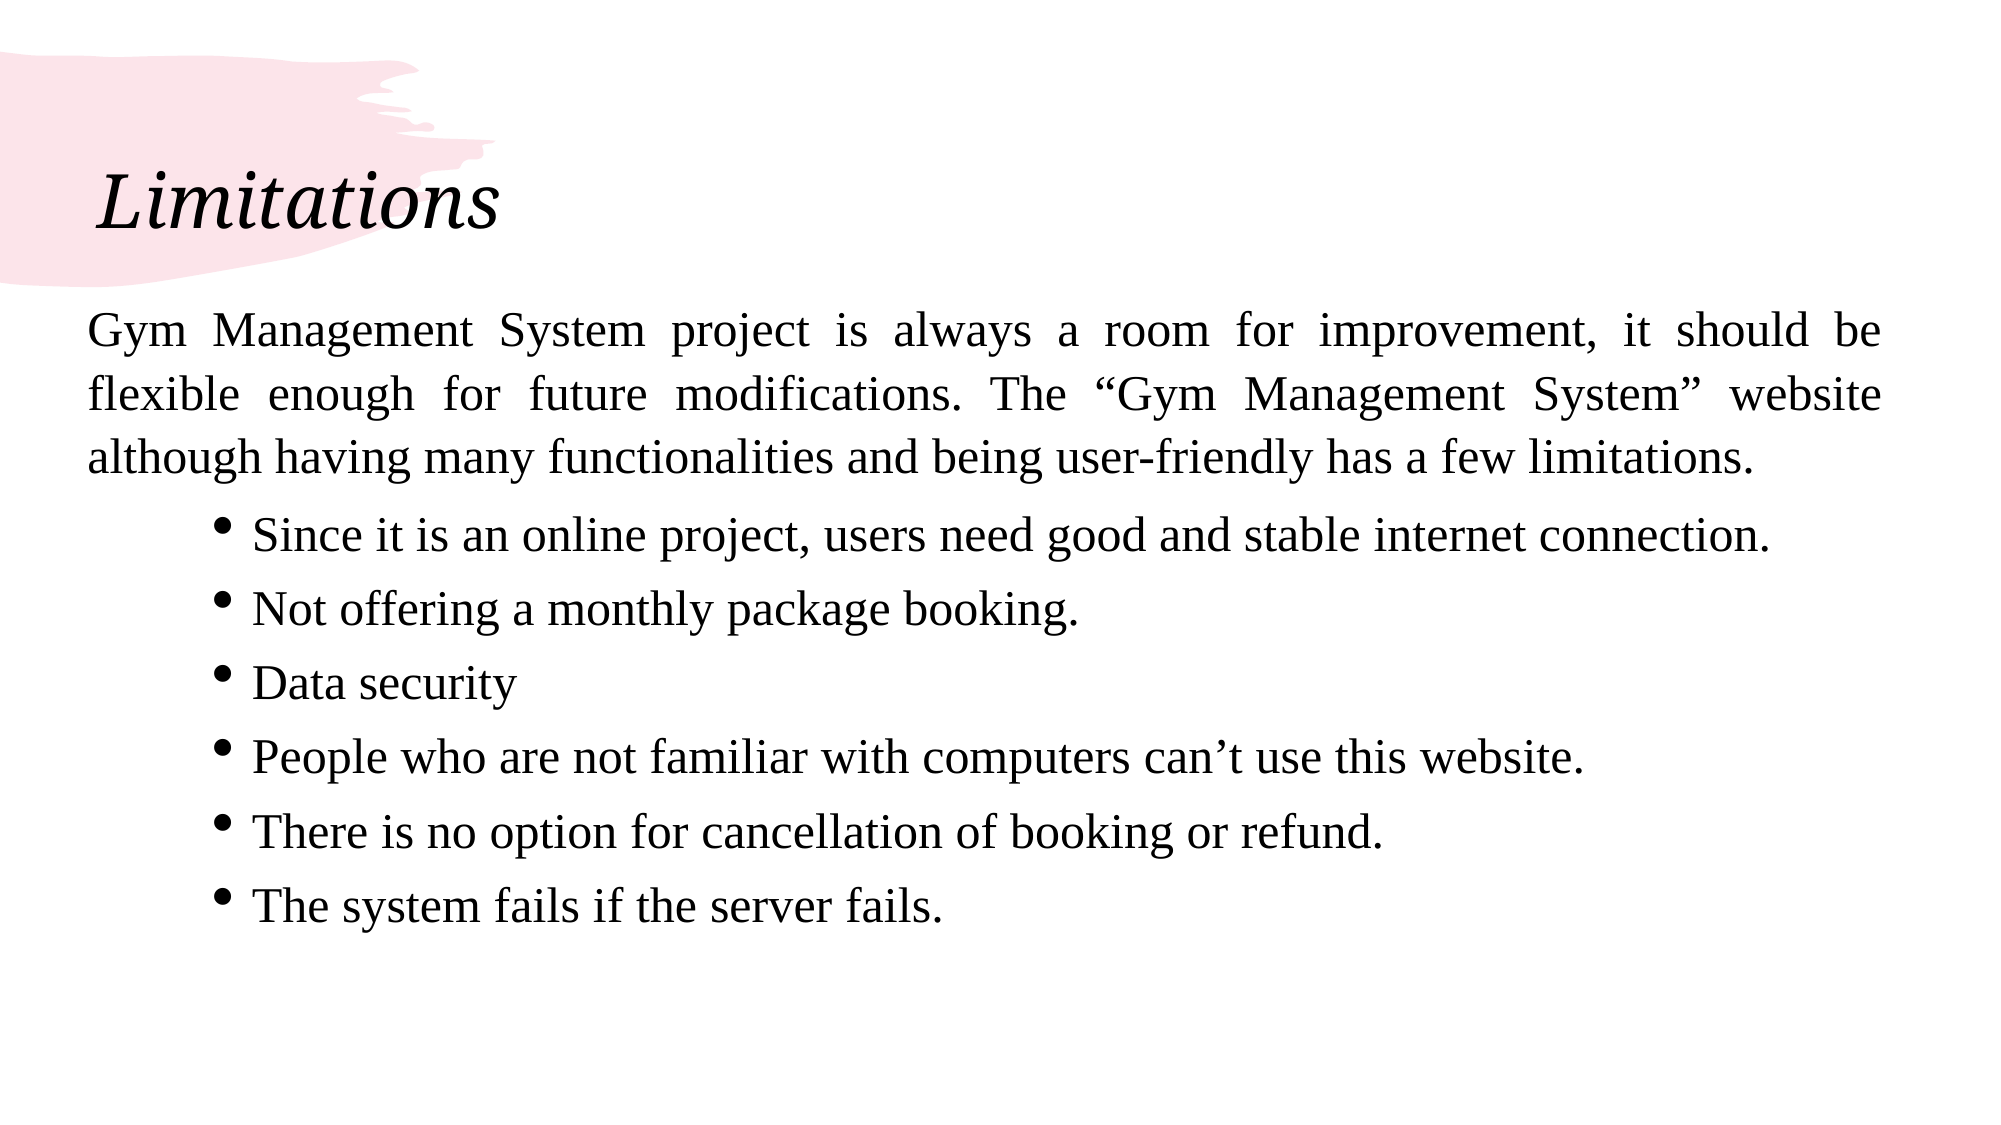

# Limitations
Gym Management System project is always a room for improvement, it should be flexible enough for future modifications. The “Gym Management System” website although having many functionalities and being user-friendly has a few limitations.
Since it is an online project, users need good and stable internet connection.
Not offering a monthly package booking.
Data security
People who are not familiar with computers can’t use this website.
There is no option for cancellation of booking or refund.
The system fails if the server fails.